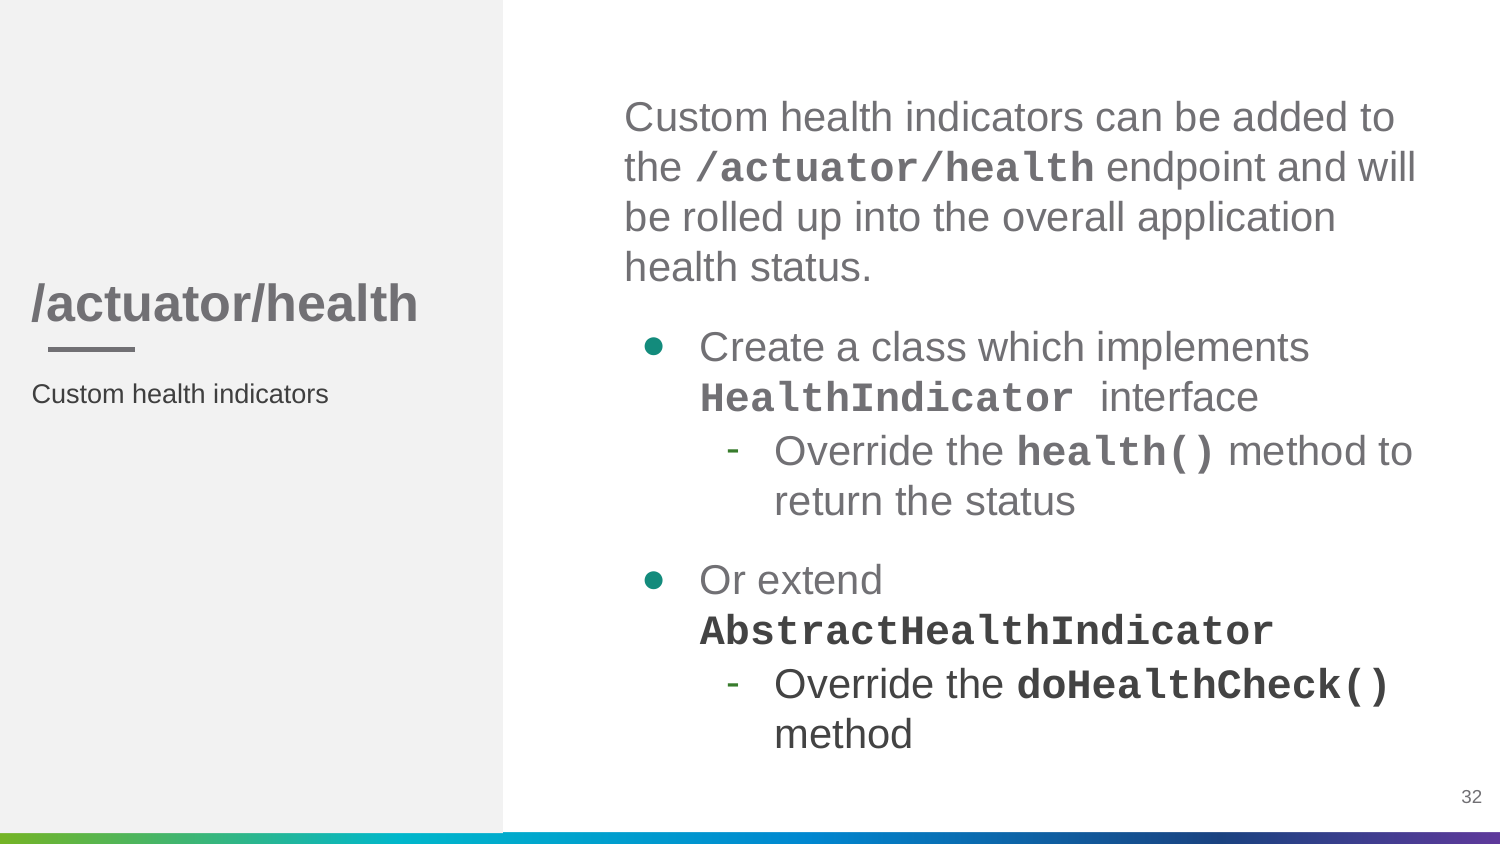

# /actuator/health
Custom health indicators can be added to the /actuator/health endpoint and will be rolled up into the overall application health status.
Create a class which implements HealthIndicator interface
Override the health() method to return the status
Or extend AbstractHealthIndicator
Override the doHealthCheck() method

Custom health indicators
32